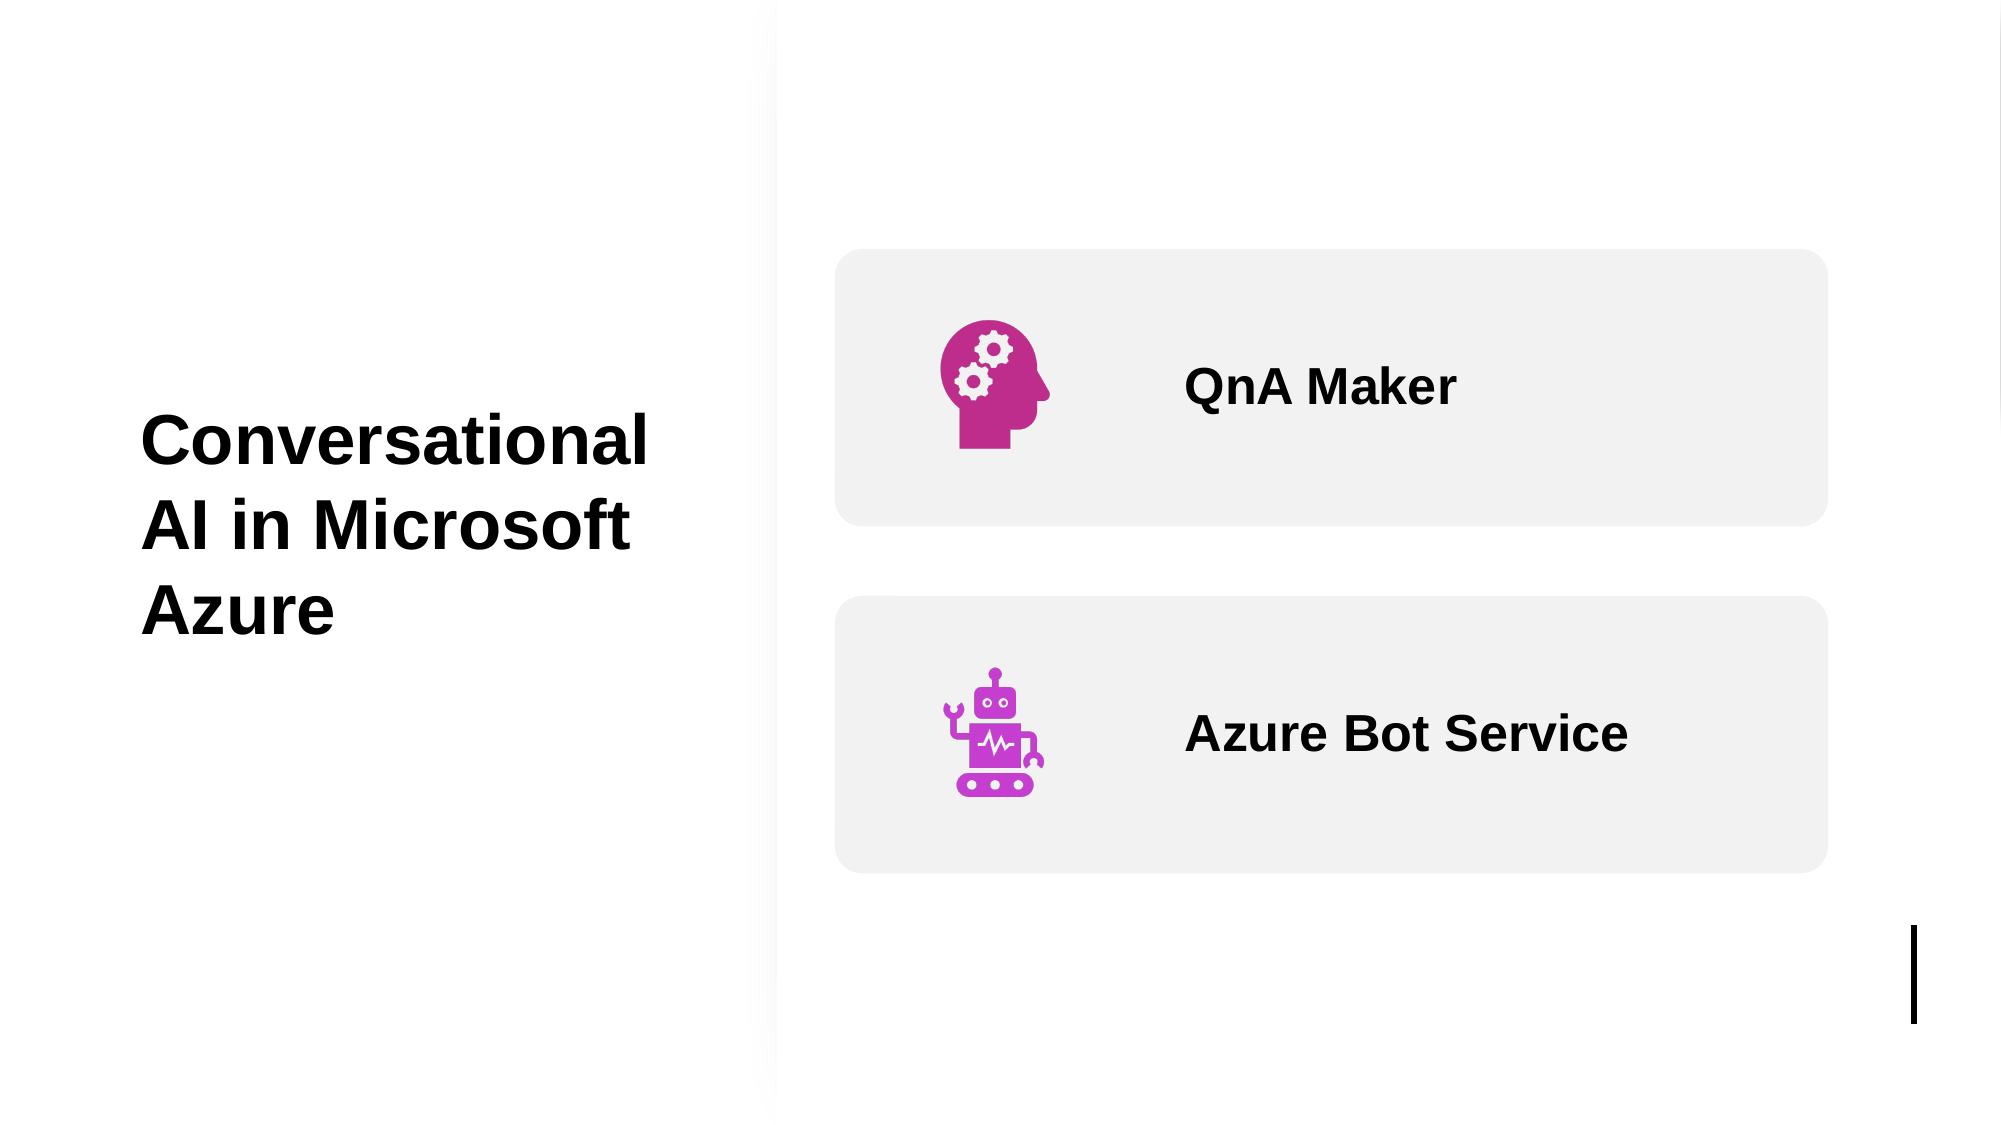

QnA Maker
Azure Bot Service
# Conversational AI in Microsoft Azure